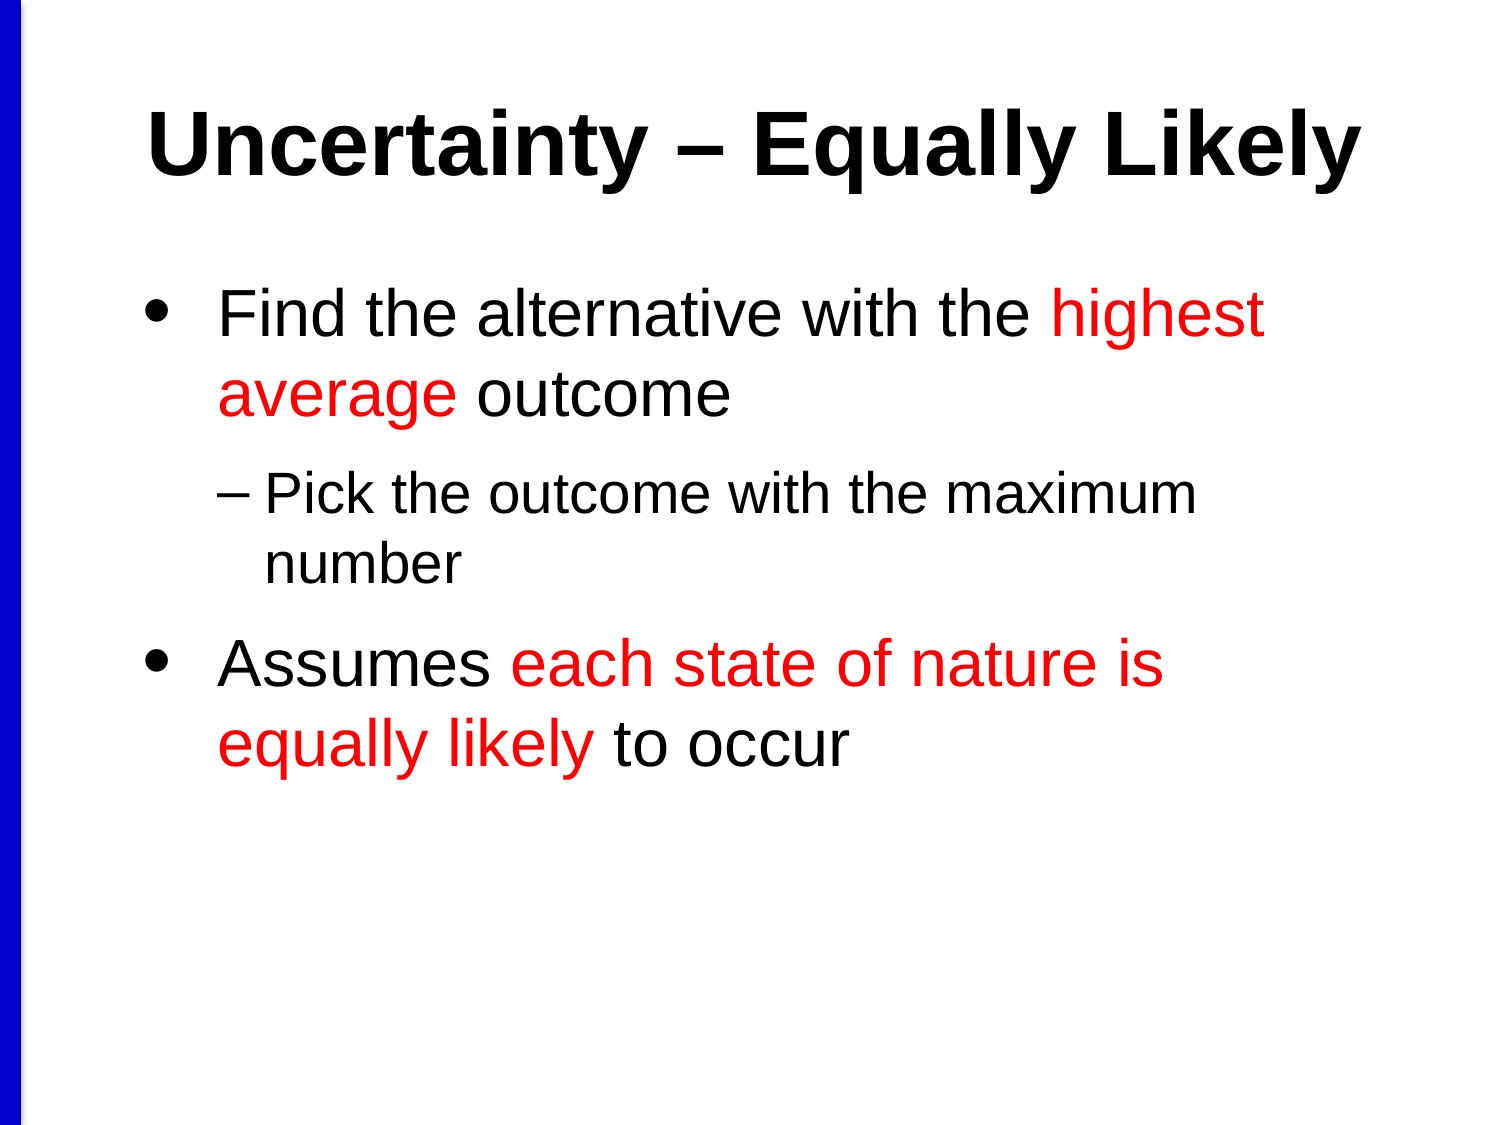

# Uncertainty – Equally Likely
Find the alternative with the highest average outcome
Pick the outcome with the maximum number
Assumes each state of nature is equally likely to occur